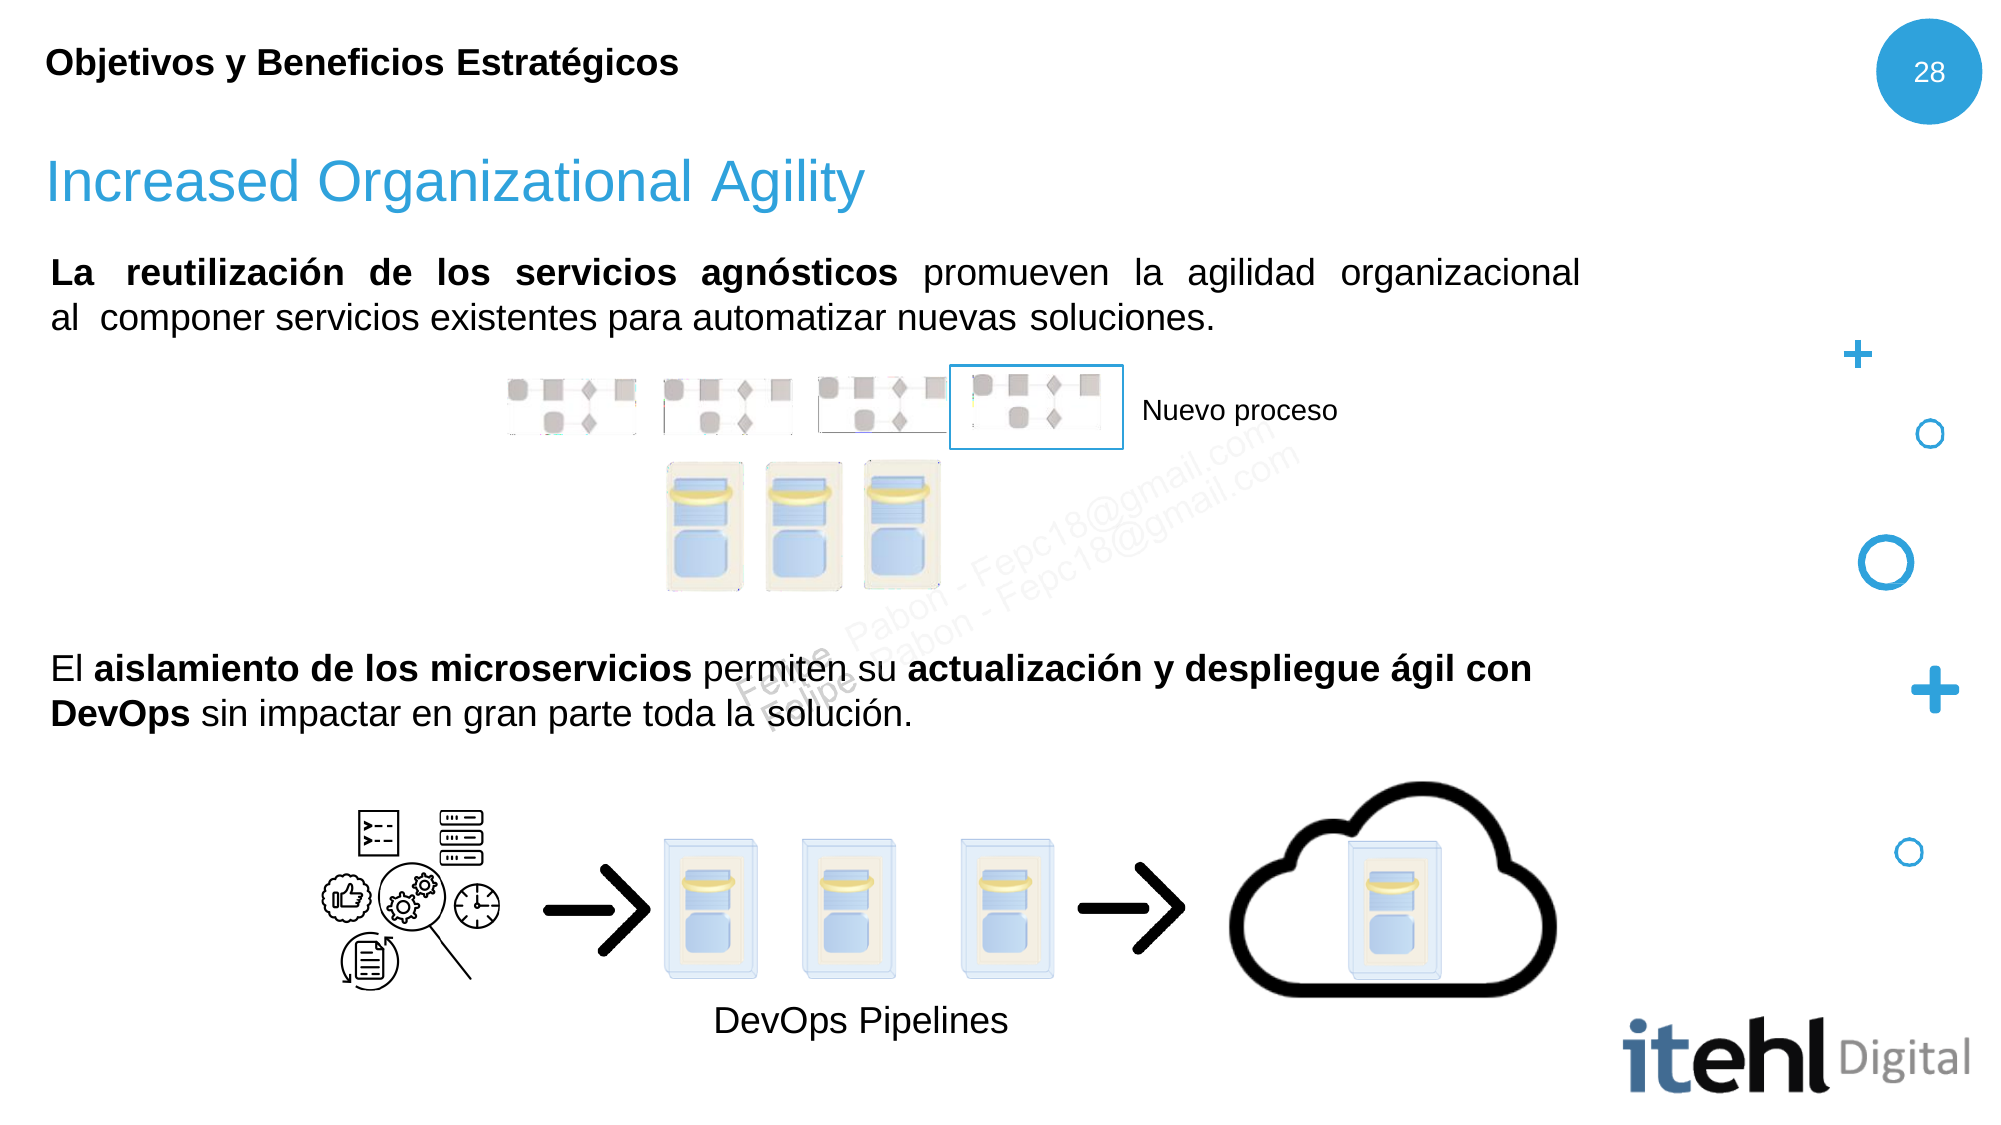

# Objetivos y Beneficios Estratégicos
28
Increased Organizational Agility
La	reutilización	de	los	servicios	agnósticos	promueven	la	agilidad	organizacional	al  componer servicios existentes para automatizar nuevas soluciones.

Nuevo proceso

El aislamiento de los microservicios permiten su actualización y despliegue ágil con  DevOps sin impactar en gran parte toda la solución.

DevOps Pipelines